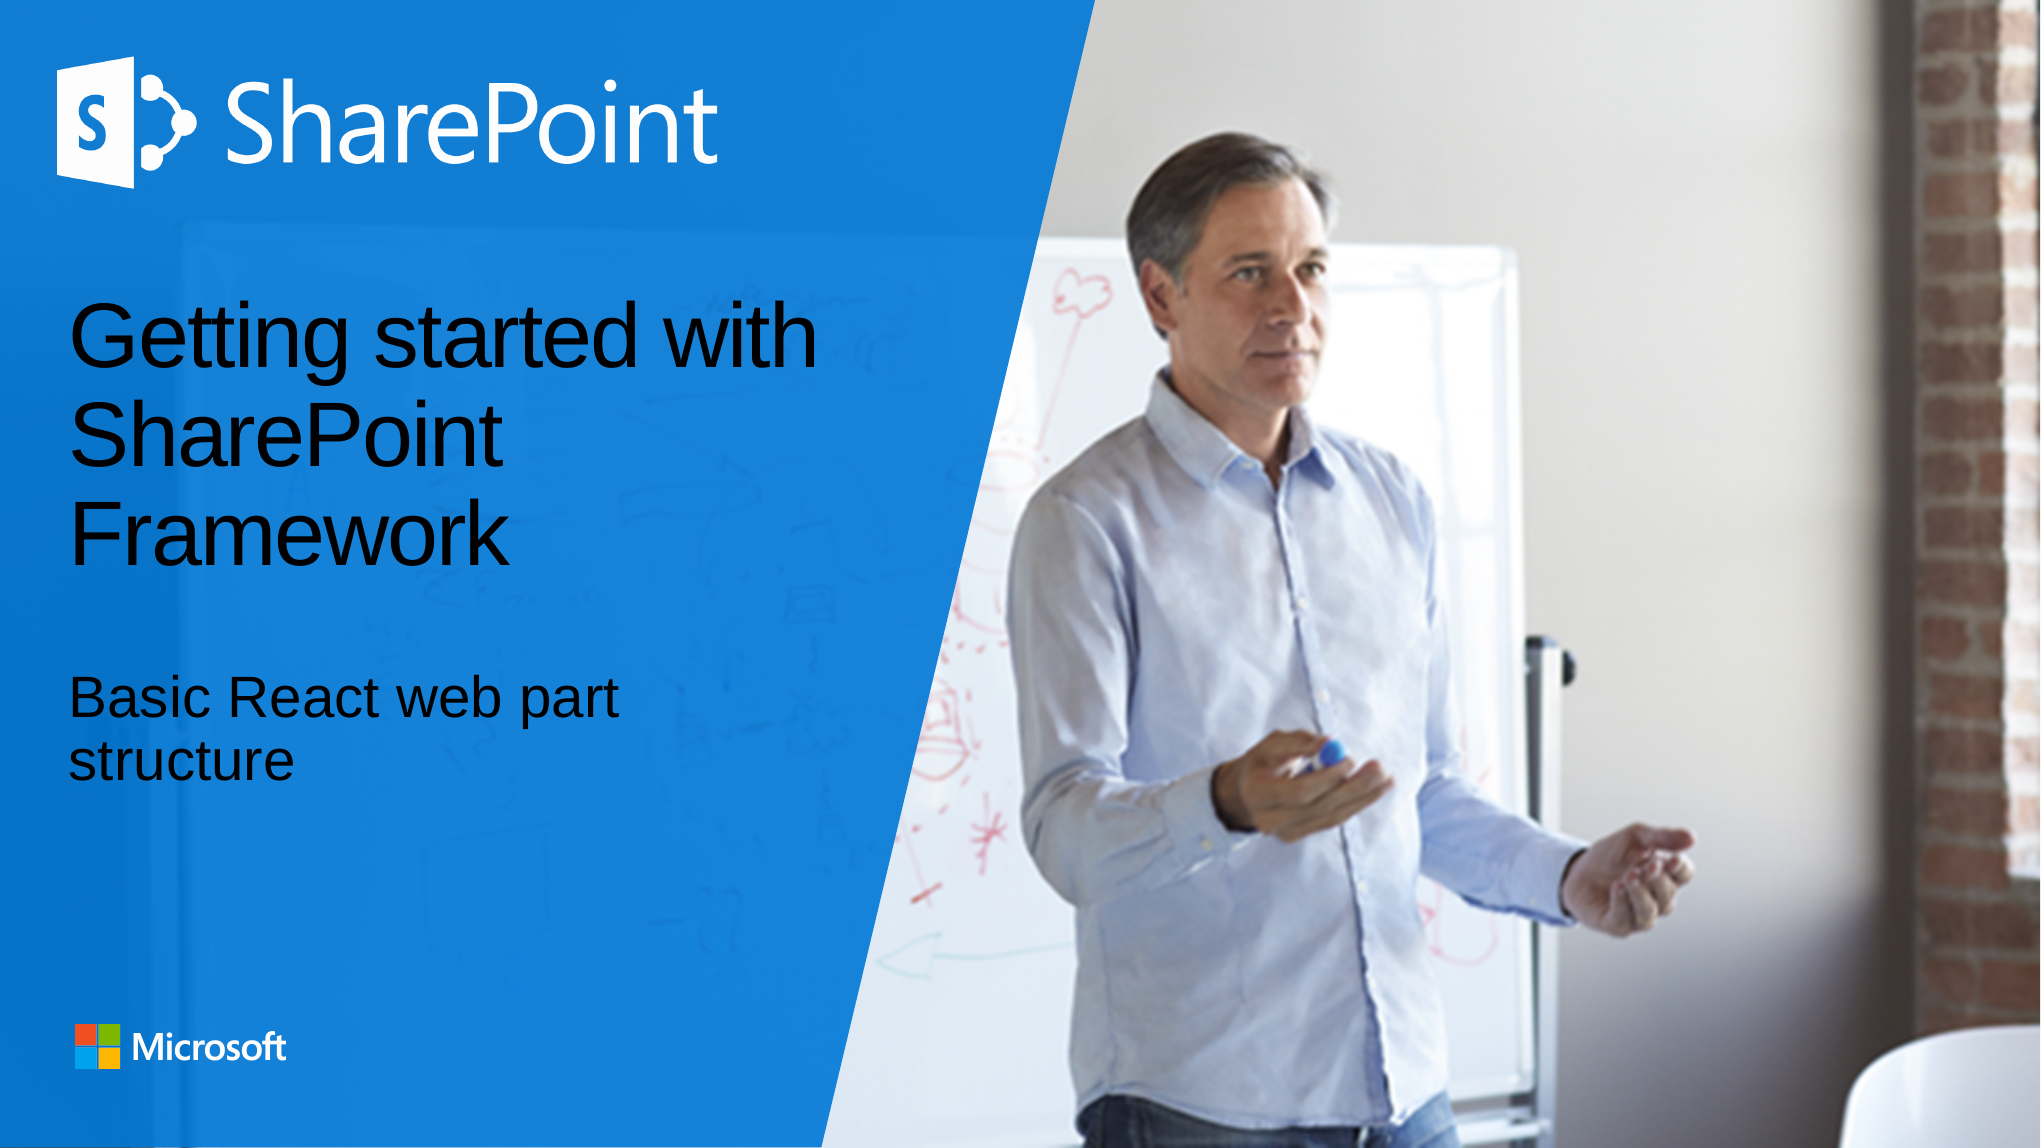

# Getting started with SharePoint Framework
Basic React web part structure